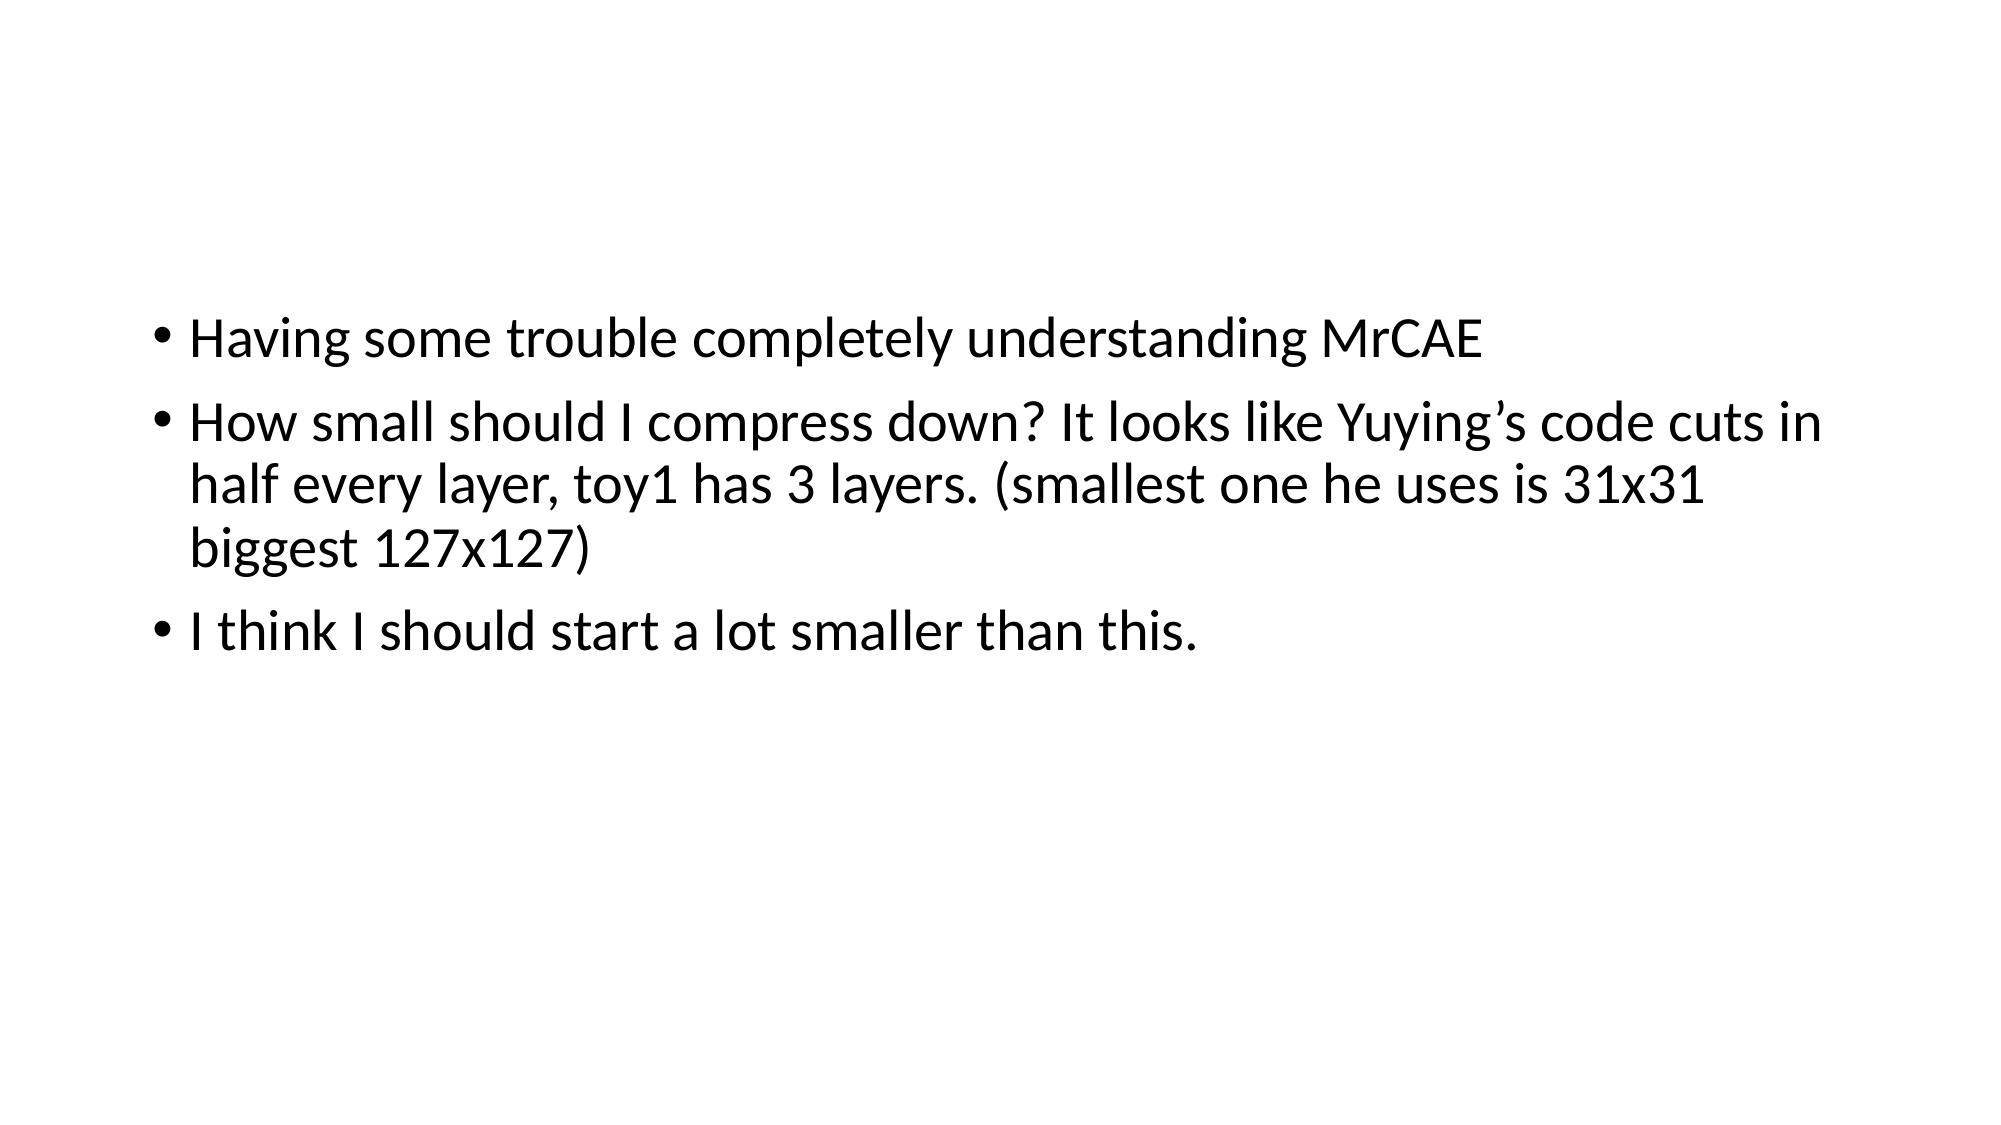

#
Having some trouble completely understanding MrCAE
How small should I compress down? It looks like Yuying’s code cuts in half every layer, toy1 has 3 layers. (smallest one he uses is 31x31 biggest 127x127)
I think I should start a lot smaller than this.